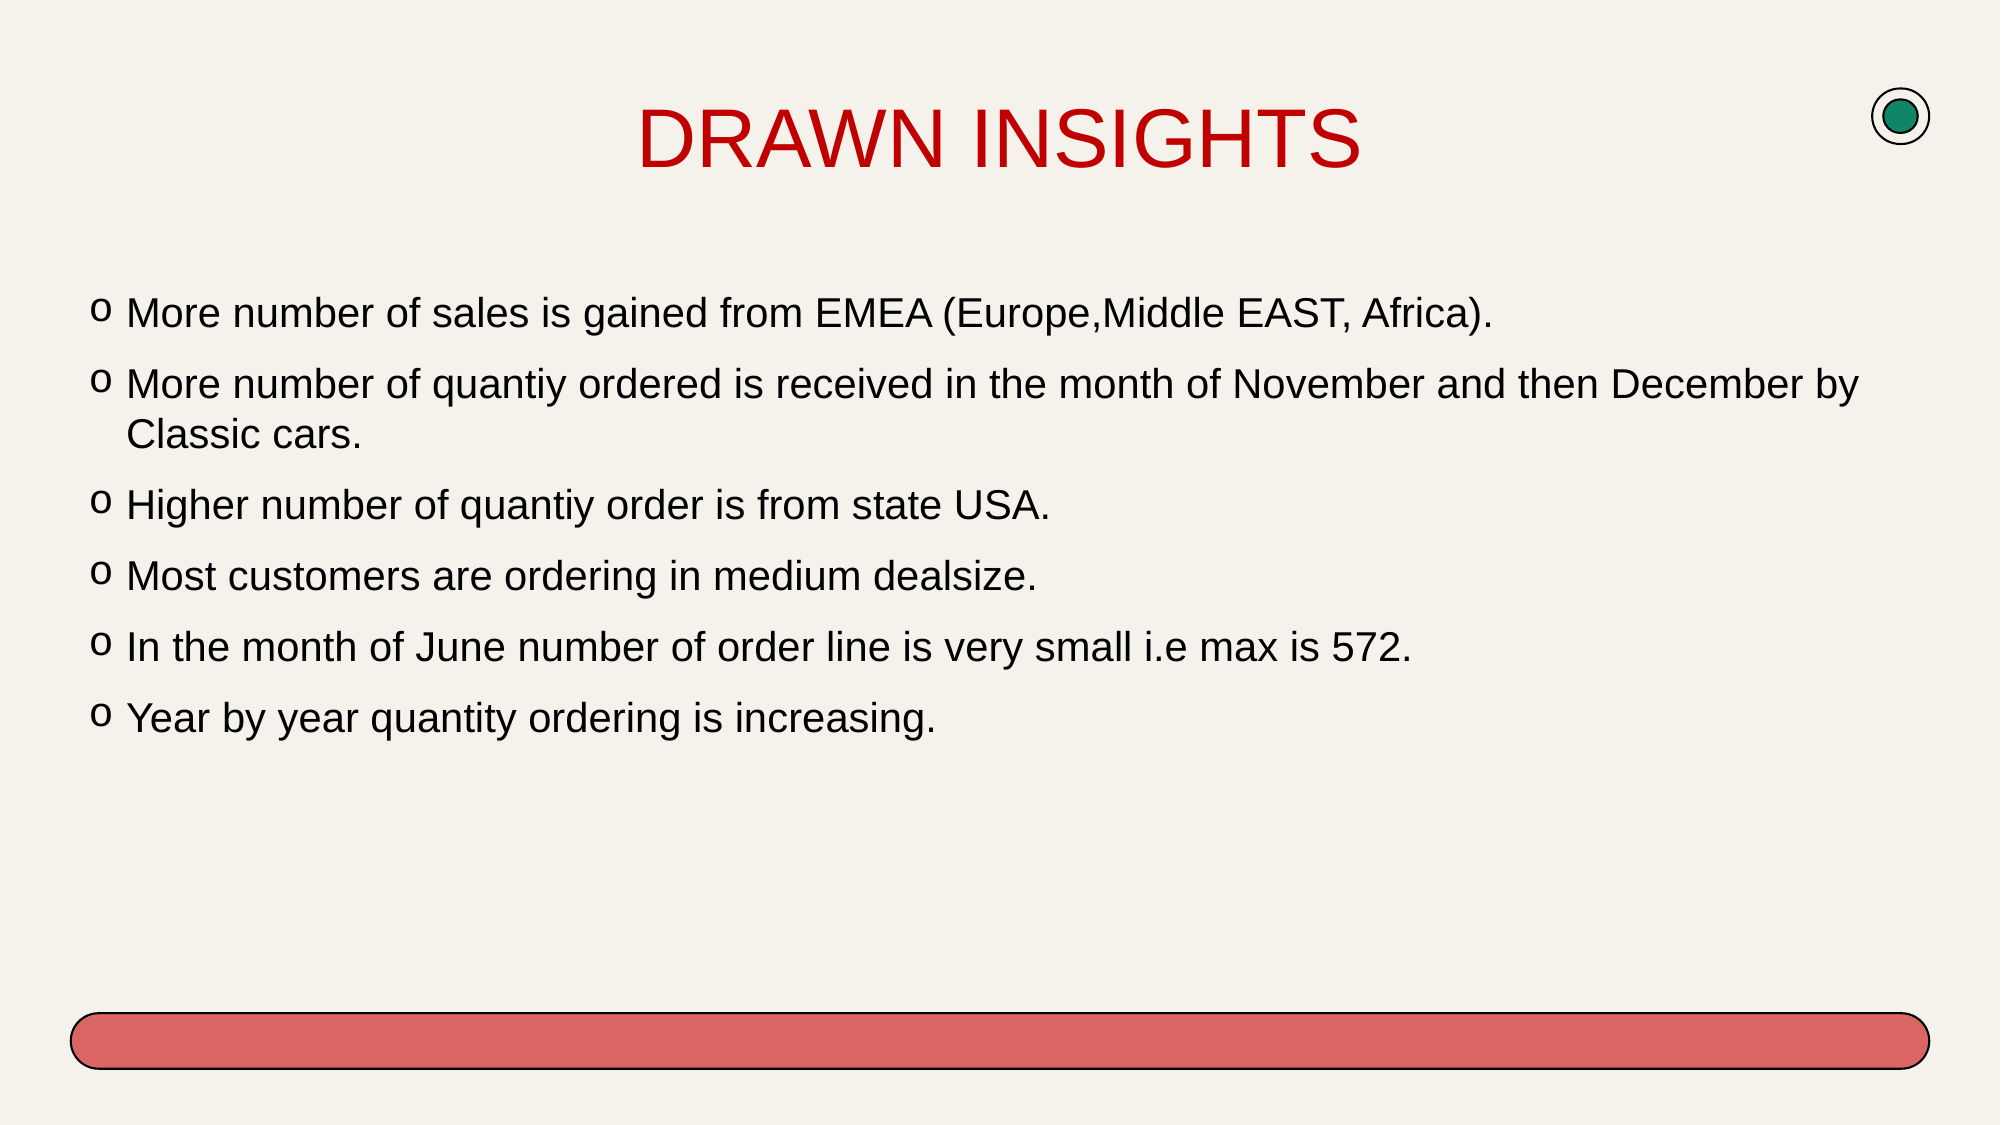

# DRAWN INSIGHTS
More number of sales is gained from EMEA (Europe,Middle EAST, Africa).
More number of quantiy ordered is received in the month of November and then December by Classic cars.
Higher number of quantiy order is from state USA.
Most customers are ordering in medium dealsize.
In the month of June number of order line is very small i.e max is 572.
Year by year quantity ordering is increasing.